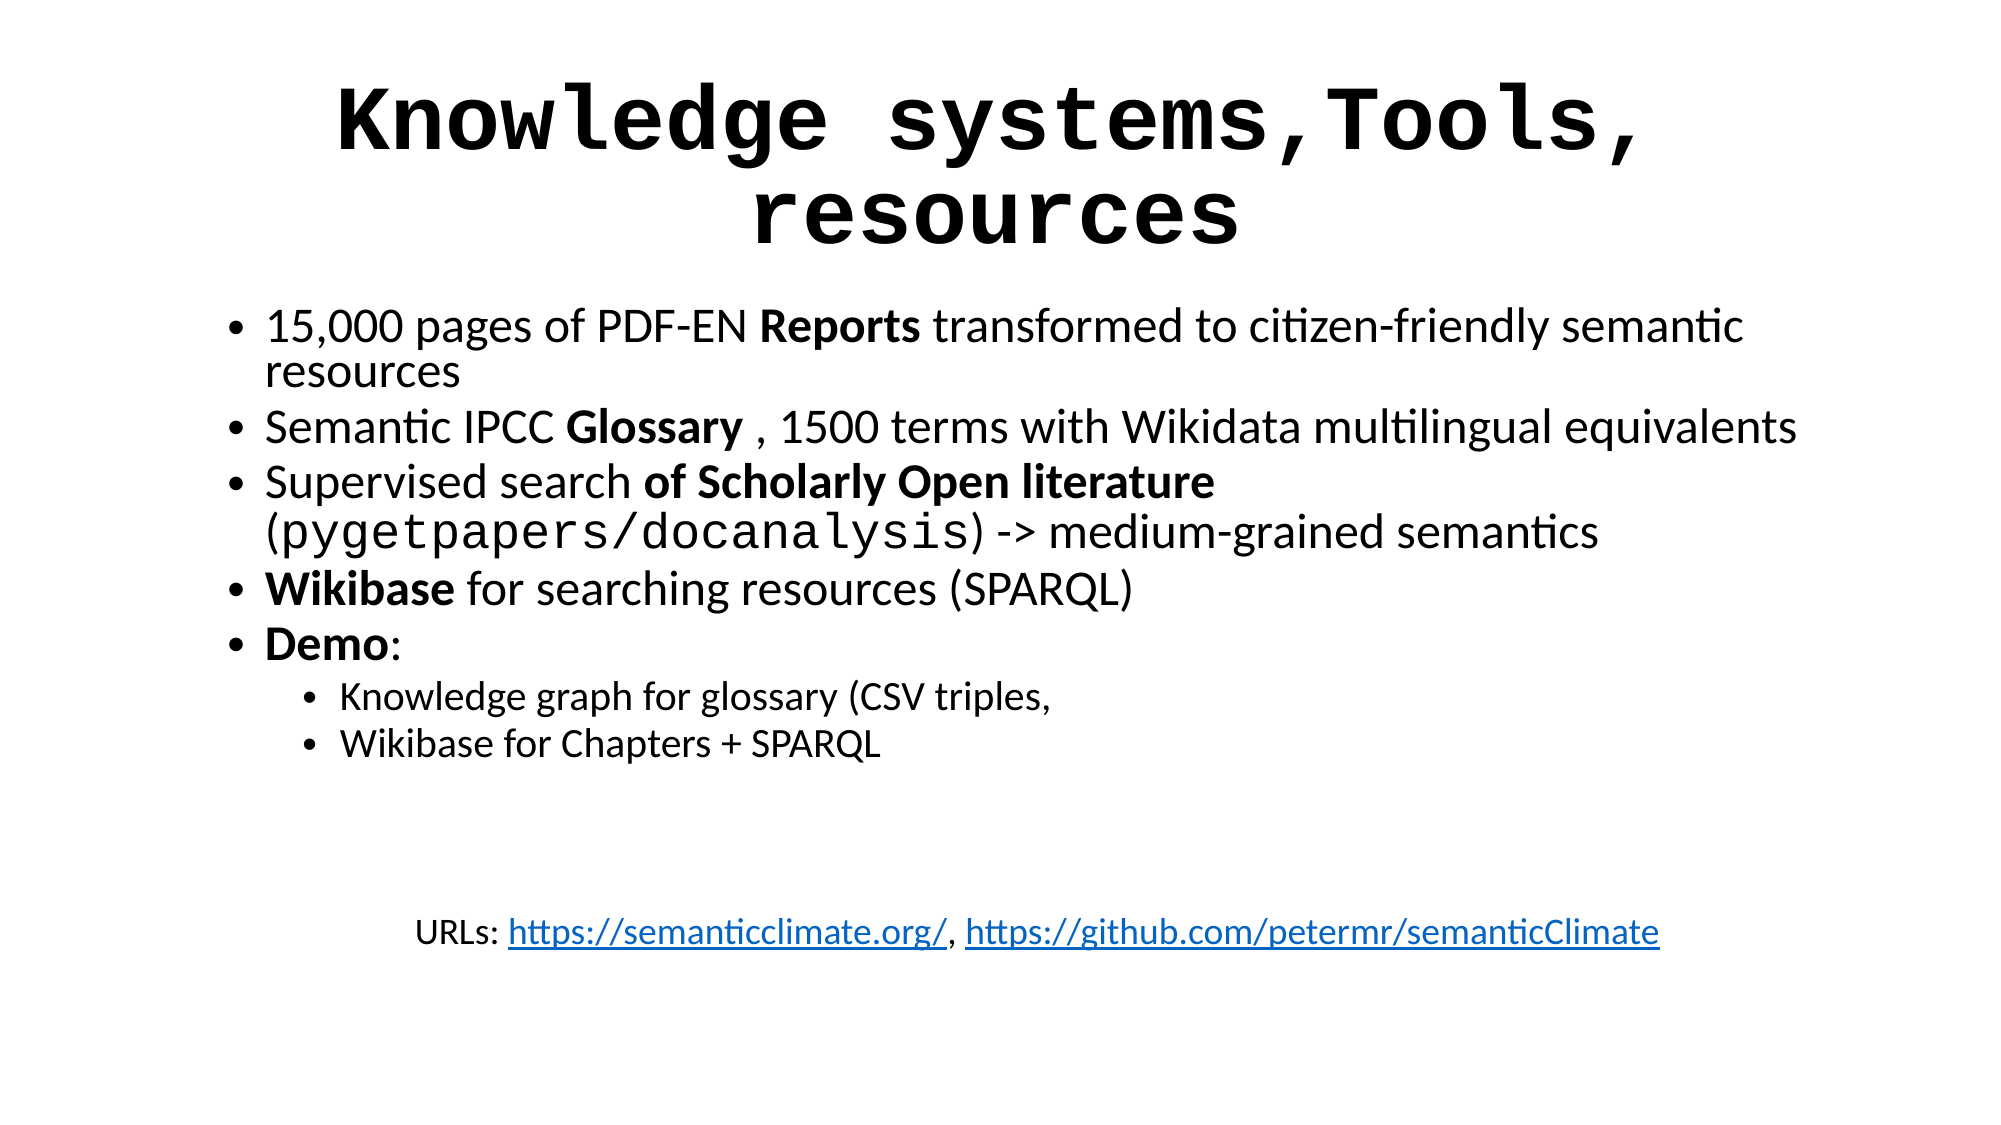

# Knowledge systems,Tools, resources
15,000 pages of PDF-EN Reports transformed to citizen-friendly semantic resources
Semantic IPCC Glossary , 1500 terms with Wikidata multilingual equivalents
Supervised search of Scholarly Open literature (pygetpapers/docanalysis) -> medium-grained semantics
Wikibase for searching resources (SPARQL)
Demo:
Knowledge graph for glossary (CSV triples,
Wikibase for Chapters + SPARQL

URLs: https://semanticclimate.org/, https://github.com/petermr/semanticClimate